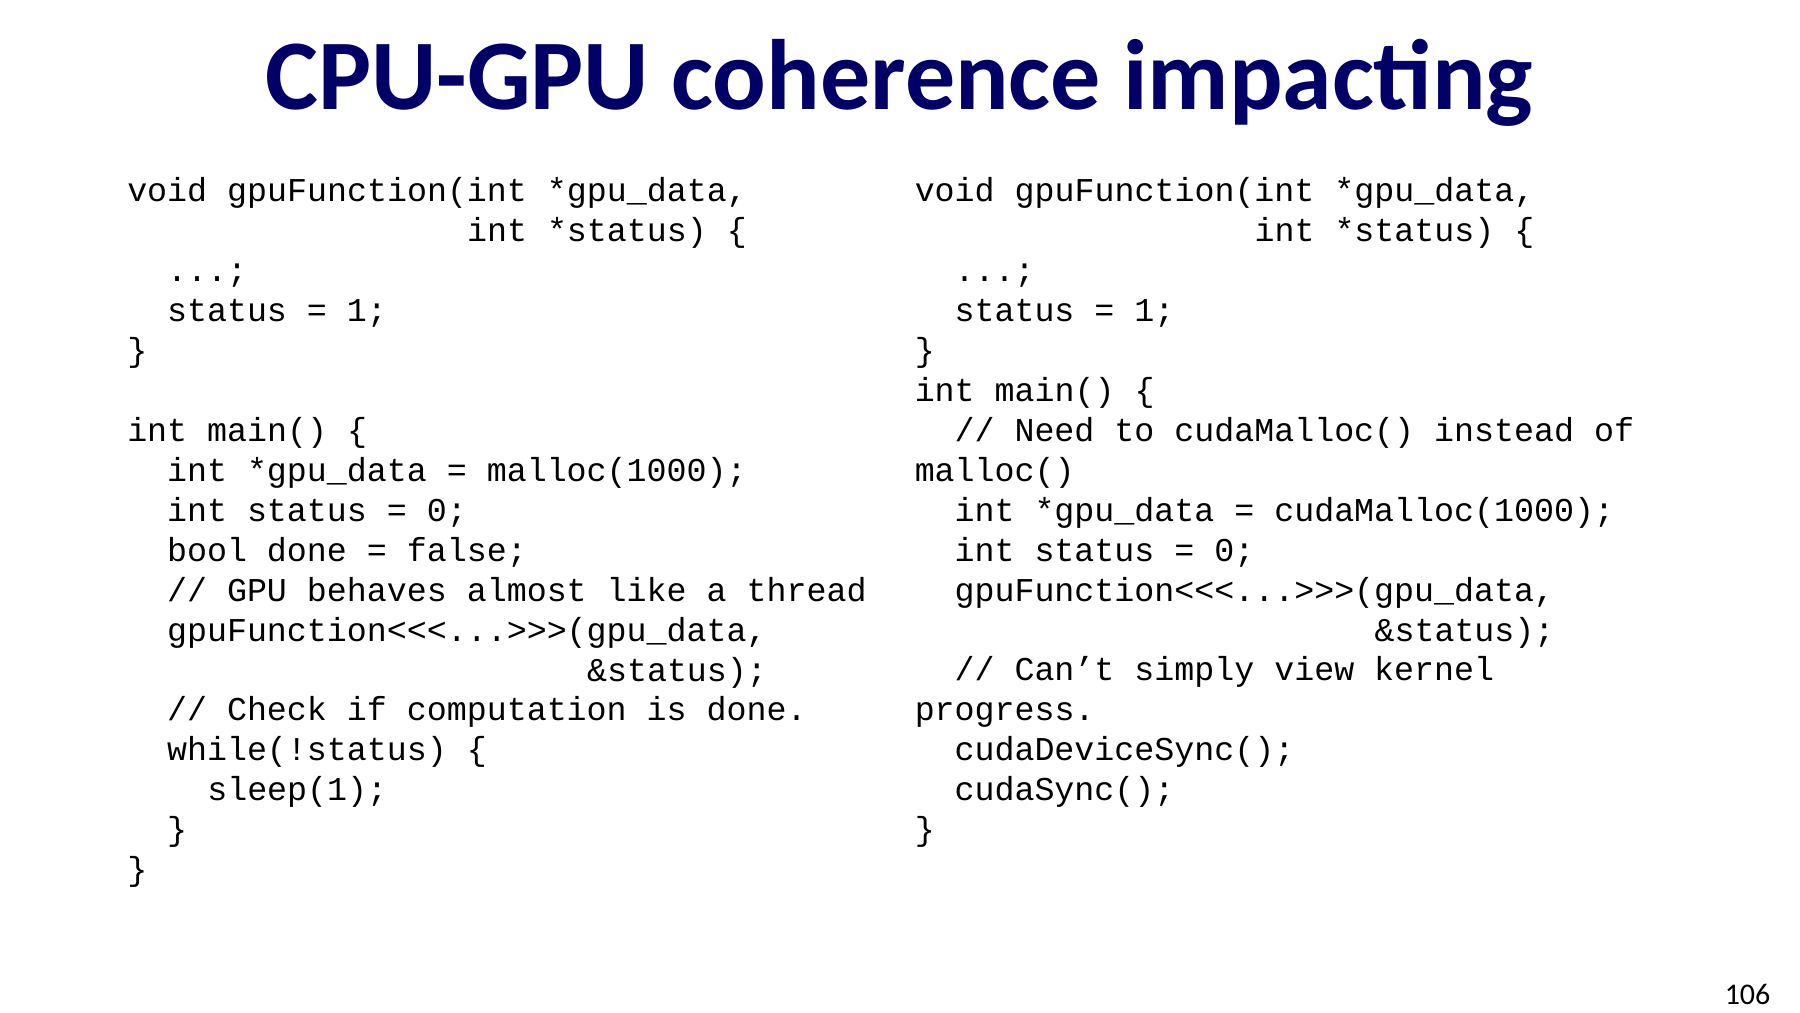

# CPU-GPU coherence impacting
void gpuFunction(int *gpu_data,
                 int *status) {
  ...;
  status = 1;
}
int main() {
  // Need to cudaMalloc() instead of malloc()
  int *gpu_data = cudaMalloc(1000);
  int status = 0;
  gpuFunction<<<...>>>(gpu_data,
                       &status);
  // Can’t simply view kernel progress.
  cudaDeviceSync();
  cudaSync();
}
void gpuFunction(int *gpu_data,
                 int *status) {
  ...;
  status = 1;
}

int main() {
  int *gpu_data = malloc(1000);
  int status = 0;
  bool done = false;
  // GPU behaves almost like a thread
  gpuFunction<<<...>>>(gpu_data,
                       &status);
  // Check if computation is done.
  while(!status) {
    sleep(1);
  }
}
106